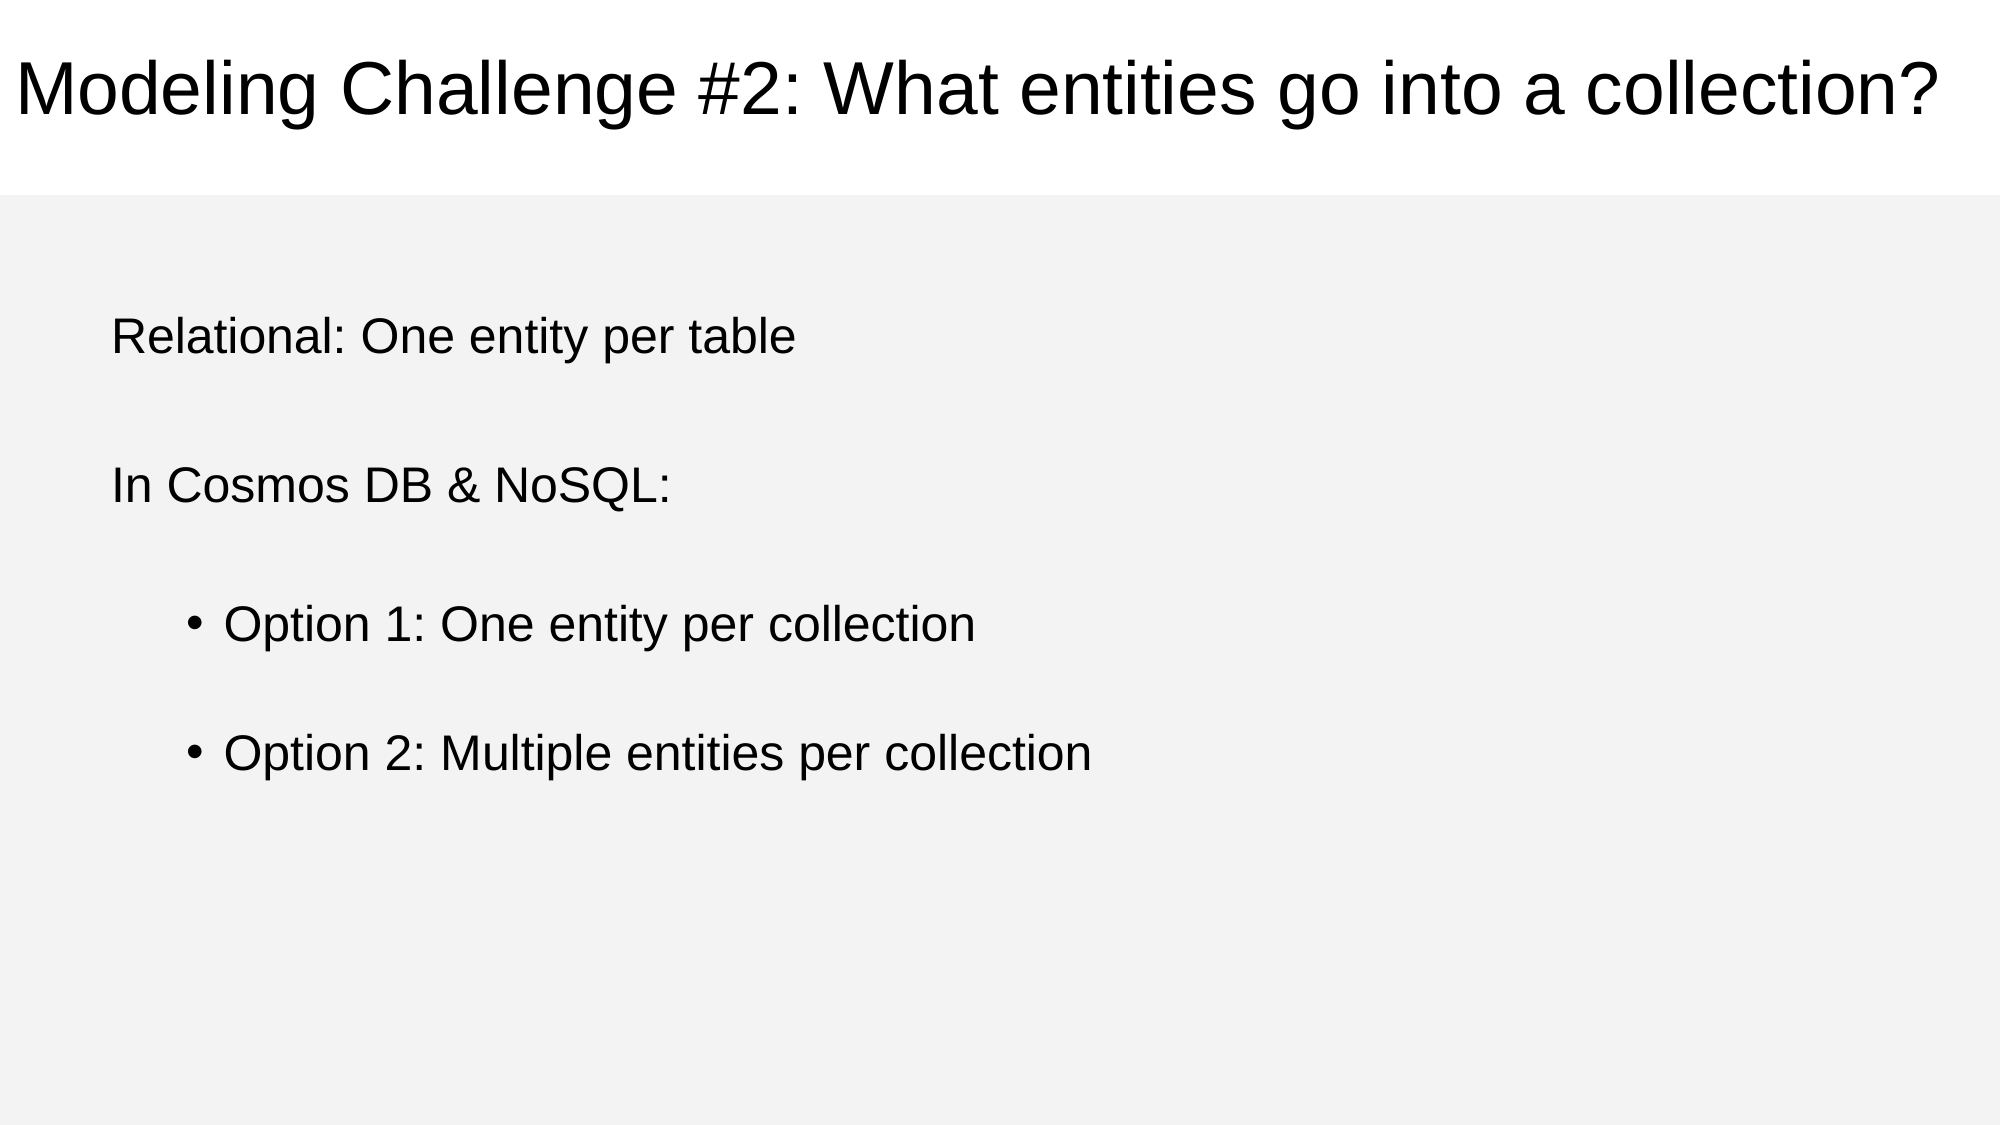

# Modeling Challenge #2: What entities go into a collection?

Relational: One entity per table

In Cosmos DB & NoSQL:

Option 1: One entity per collection

Option 2: Multiple entities per collection